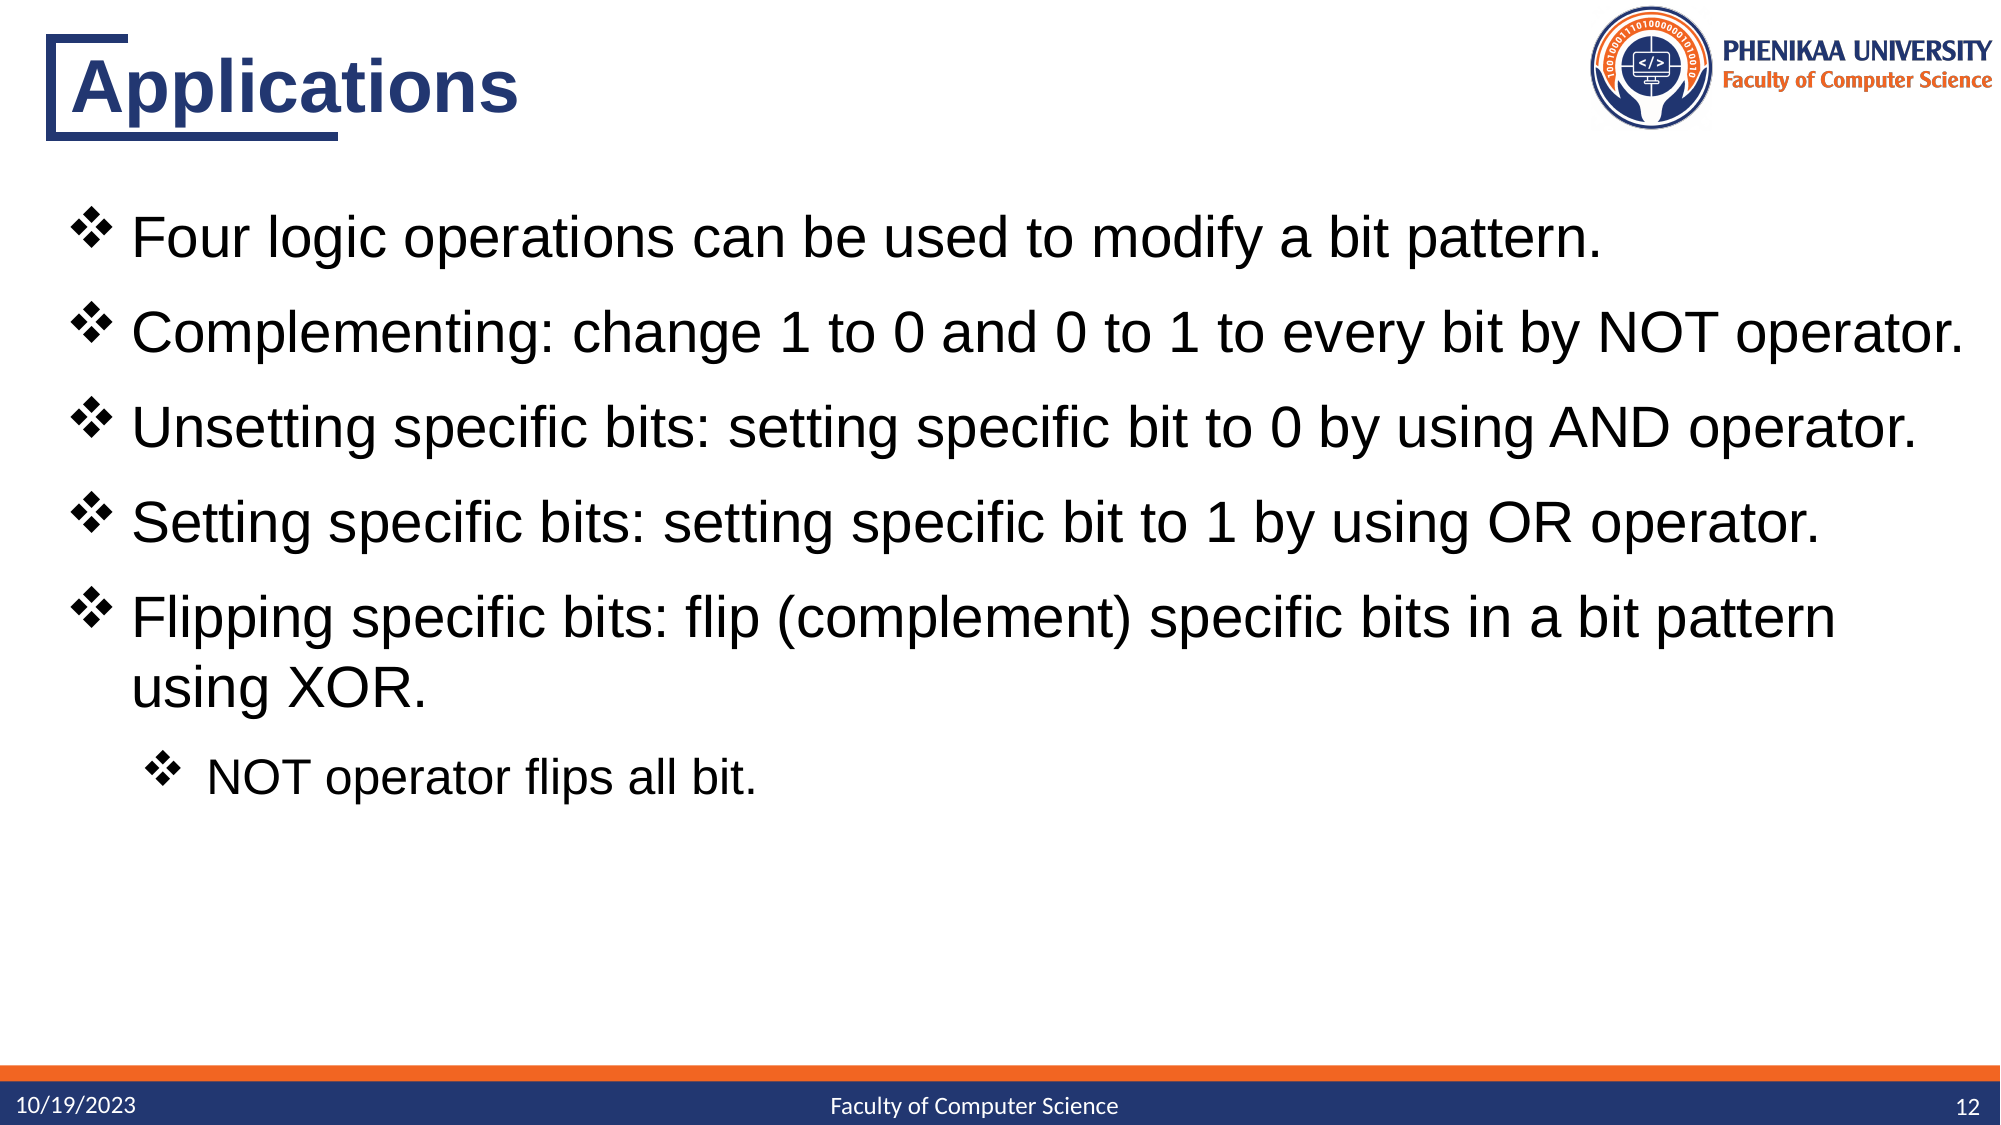

# Applications
Four logic operations can be used to modify a bit pattern.
Complementing: change 1 to 0 and 0 to 1 to every bit by NOT operator.
Unsetting specific bits: setting specific bit to 0 by using AND operator.
Setting specific bits: setting specific bit to 1 by using OR operator.
Flipping specific bits: flip (complement) specific bits in a bit pattern using XOR.
NOT operator flips all bit.

10/19/2023
12
Faculty of Computer Science